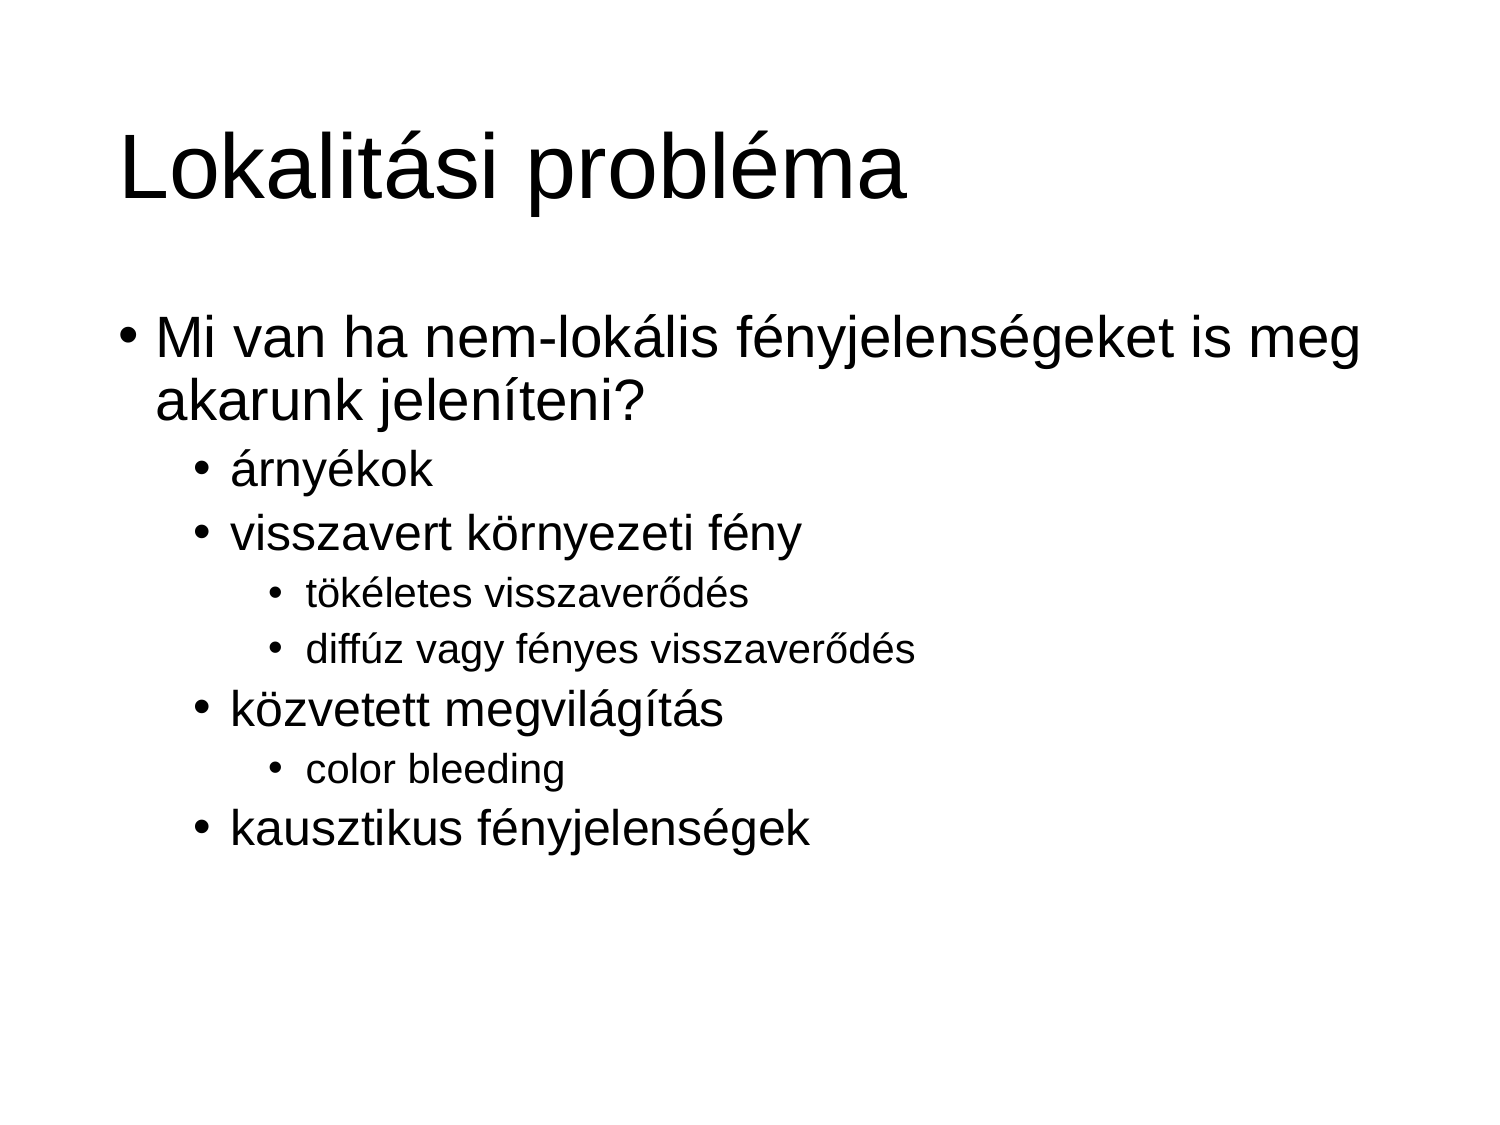

# Lokalitási probléma
Mi van ha nem-lokális fényjelenségeket is meg akarunk jeleníteni?
árnyékok
visszavert környezeti fény
tökéletes visszaverődés
diffúz vagy fényes visszaverődés
közvetett megvilágítás
color bleeding
kausztikus fényjelenségek